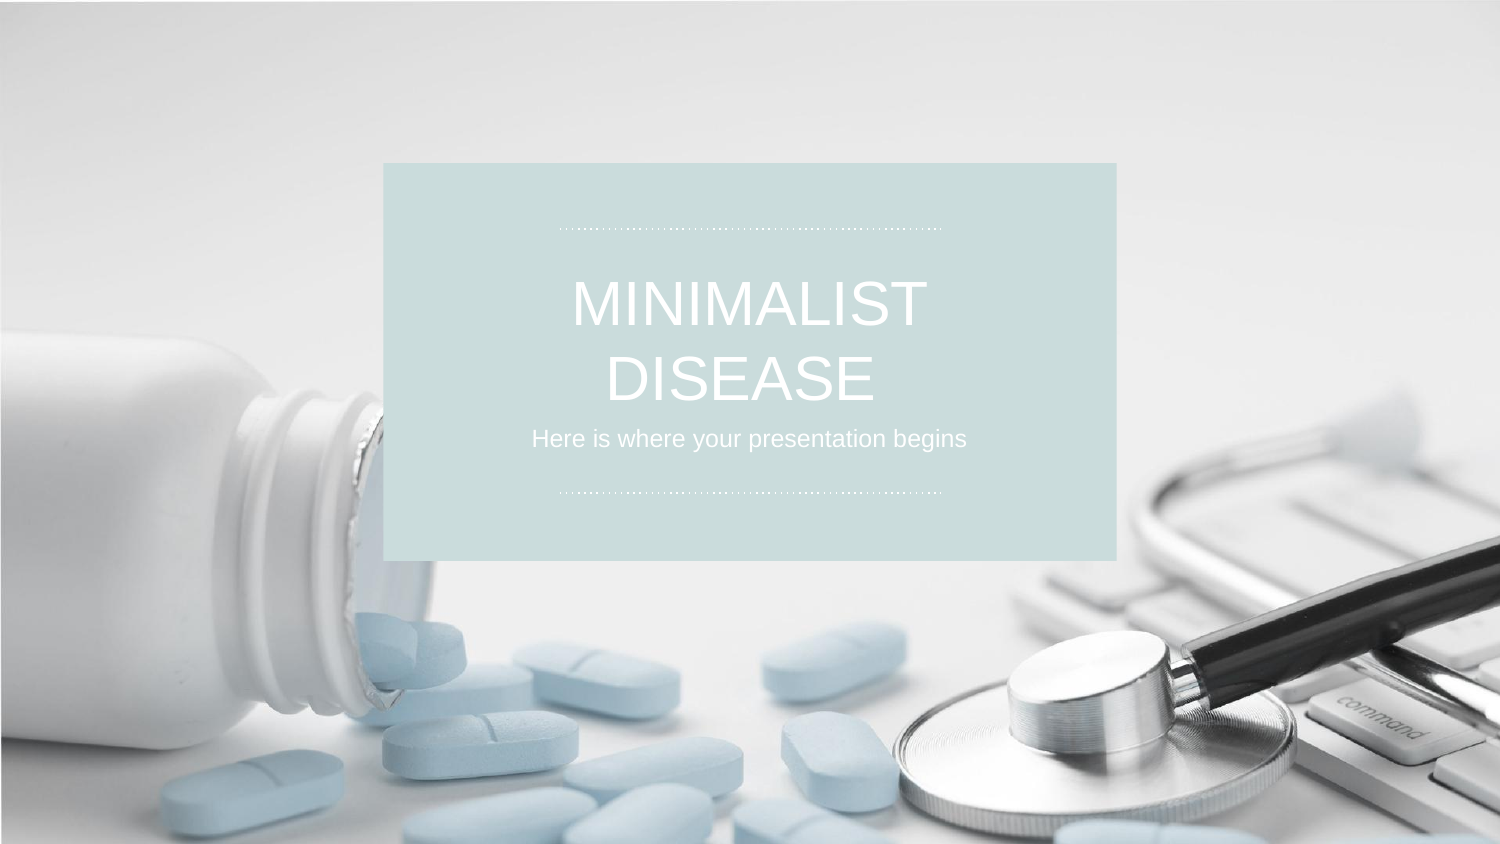

# MINIMALIST DISEASE
Here is where your presentation begins